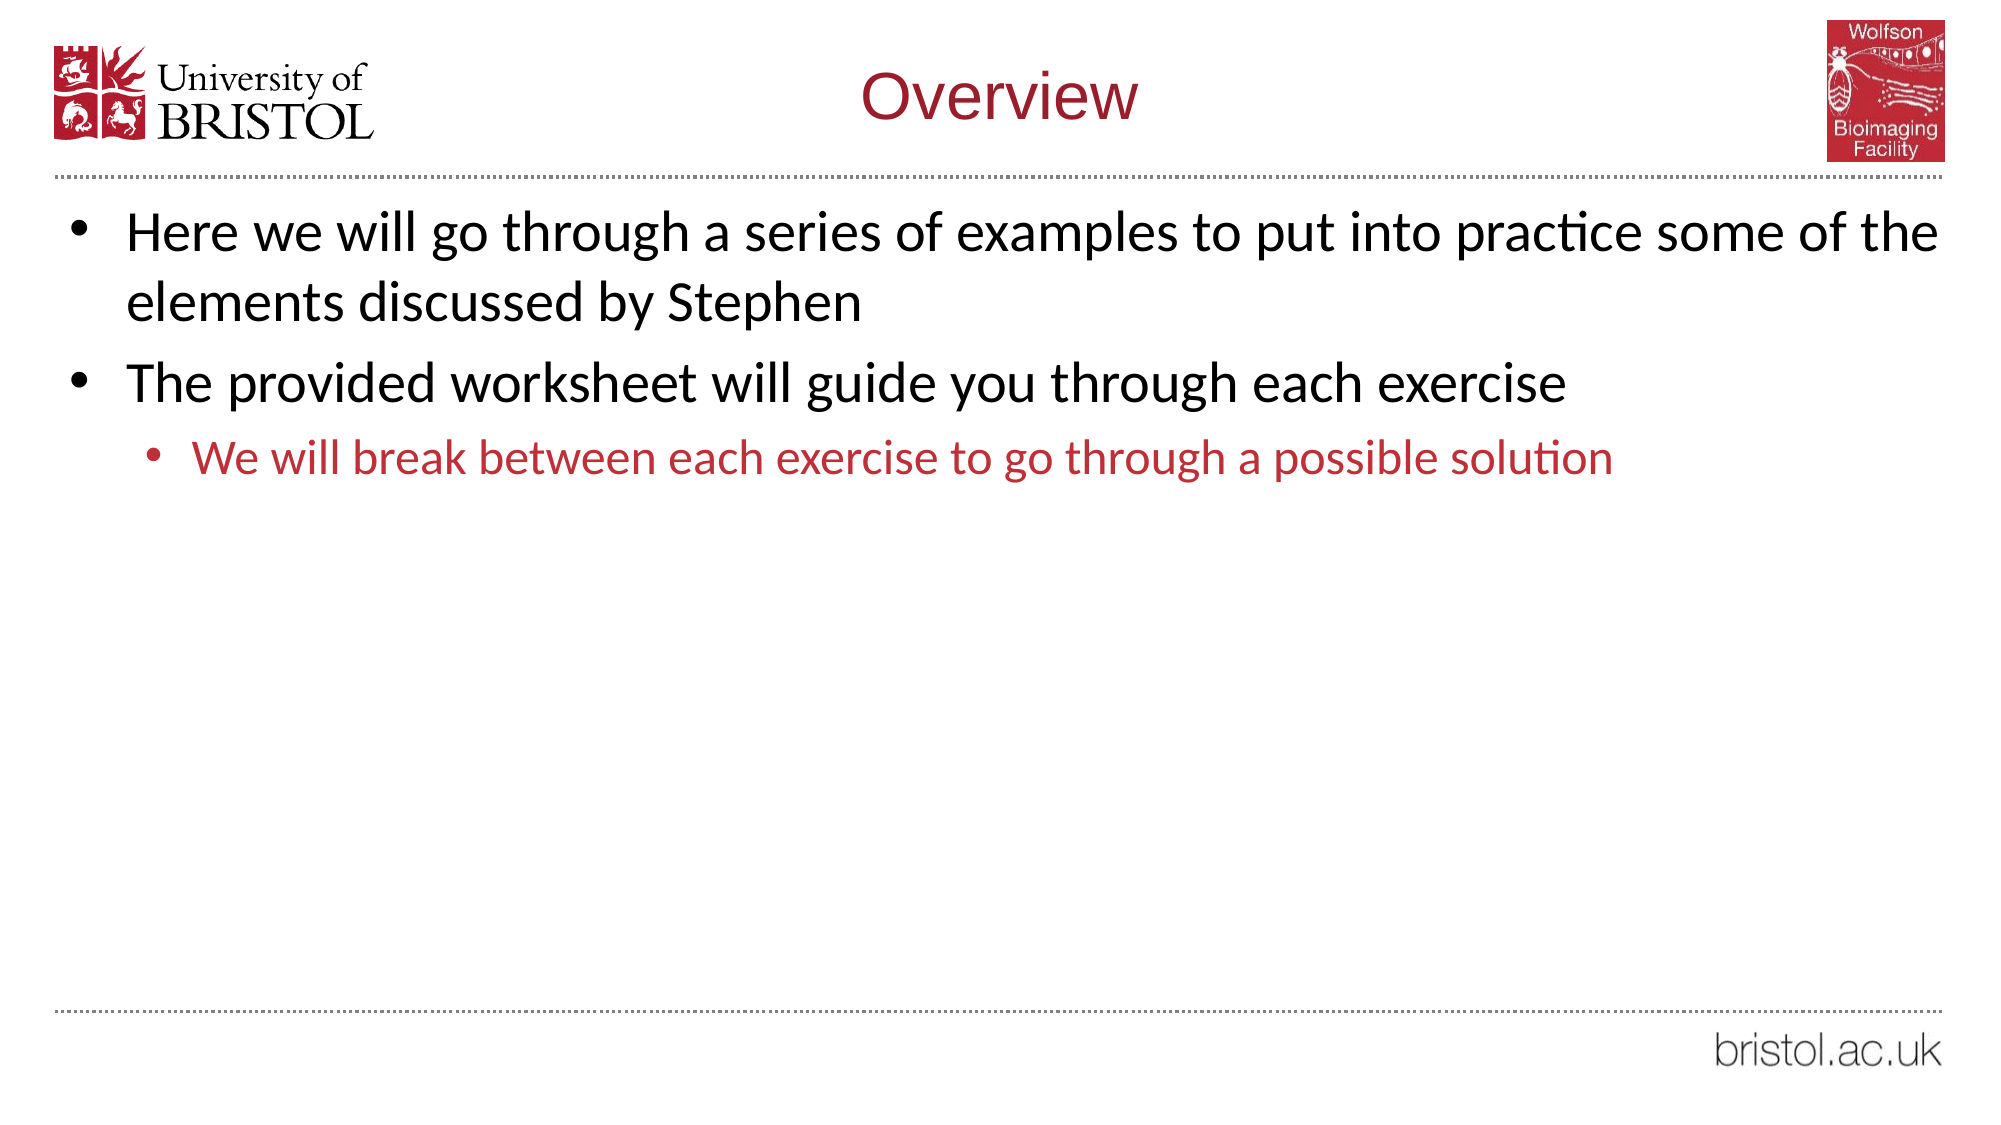

# Overview
Here we will go through a series of examples to put into practice some of the elements discussed by Stephen
The provided worksheet will guide you through each exercise
We will break between each exercise to go through a possible solution